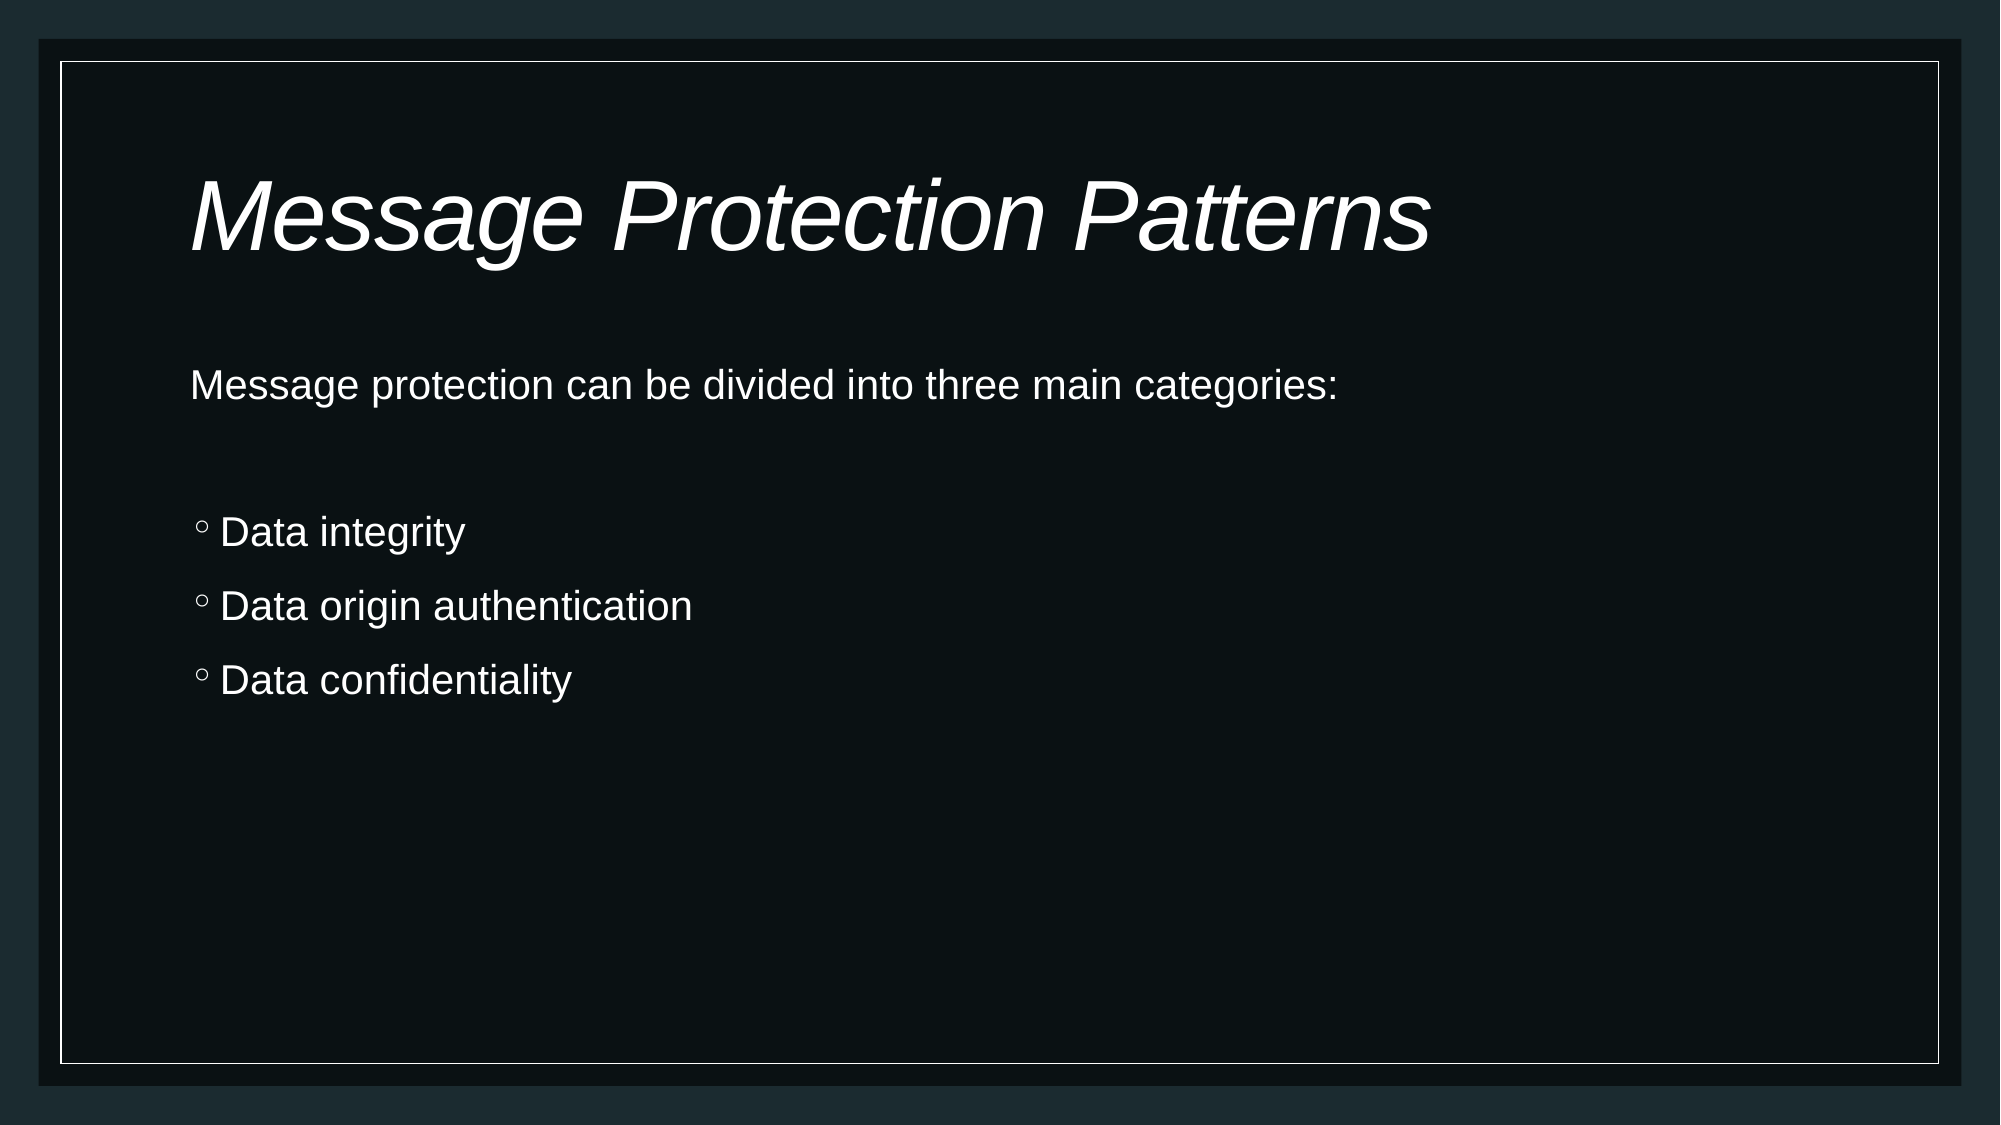

# Message Protection Patterns
Message protection can be divided into three main categories:

Data integrity
Data origin authentication
Data confidentiality